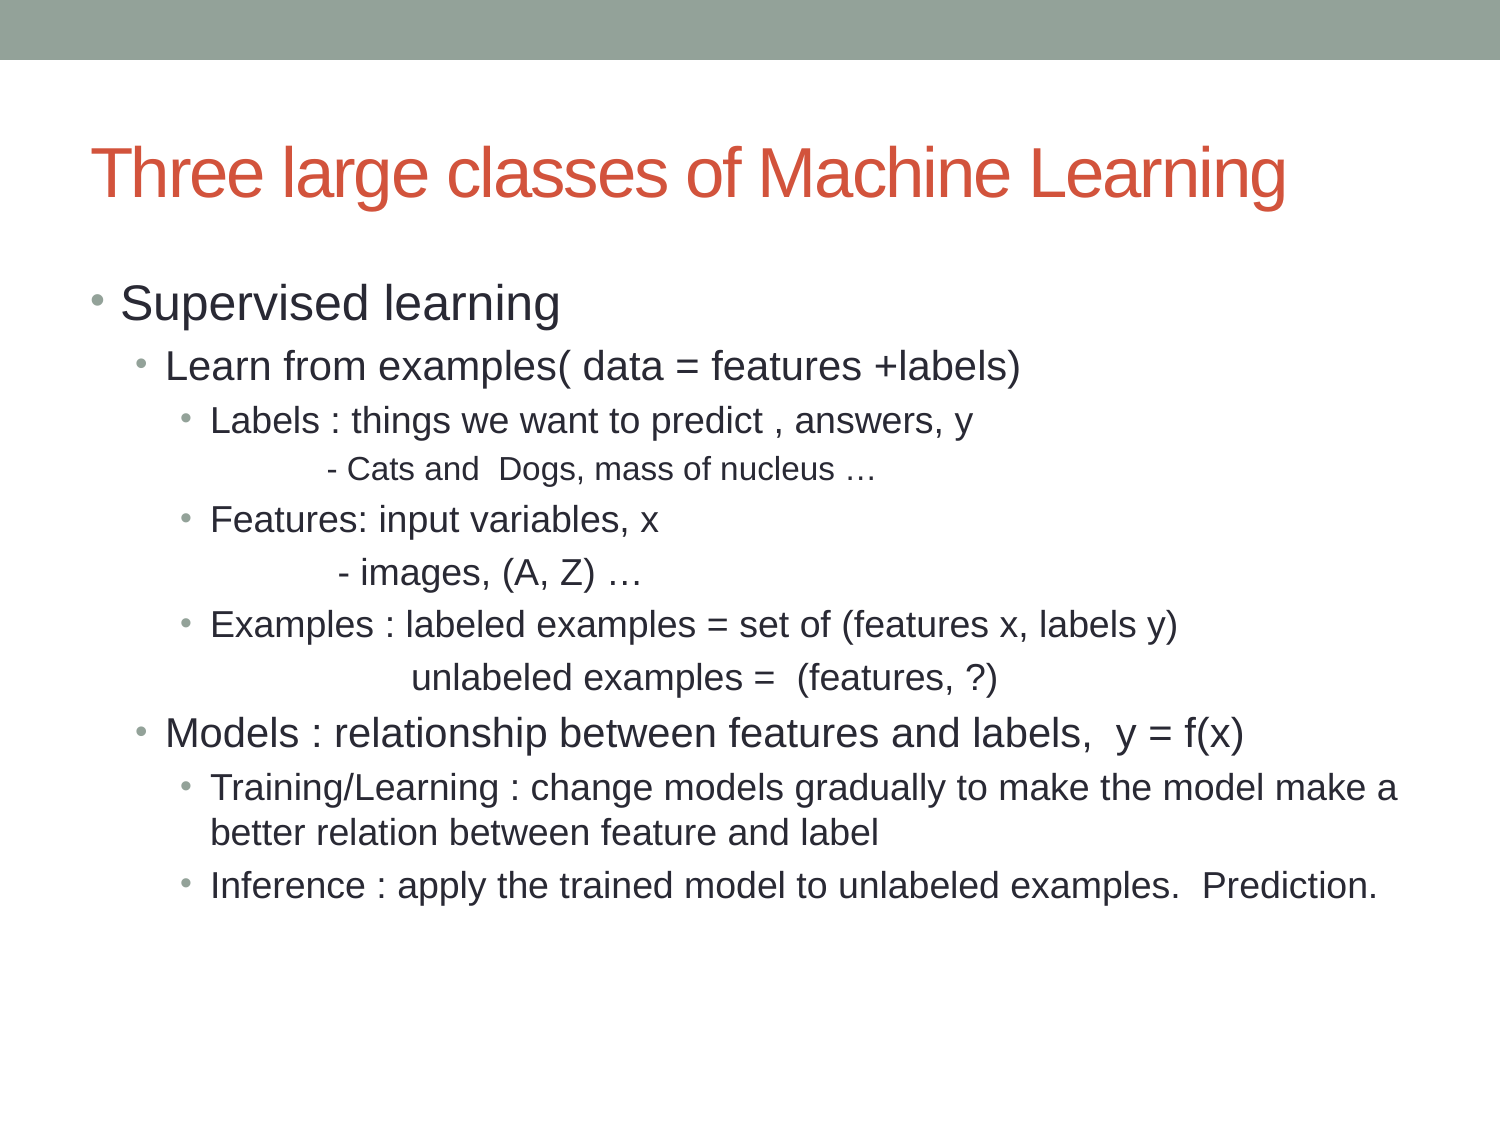

# Three large classes of Machine Learning
Supervised learning
Learn from examples( data = features +labels)
Labels : things we want to predict , answers, y
           - Cats and  Dogs, mass of nucleus …
Features: input variables, x
               - images, (A, Z) …
Examples : labeled examples = set of (features x, labels y)
                      unlabeled examples =  (features, ?)
Models : relationship between features and labels,  y = f(x)
Training/Learning : change models gradually to make the model make a better relation between feature and label
Inference : apply the trained model to unlabeled examples.  Prediction.